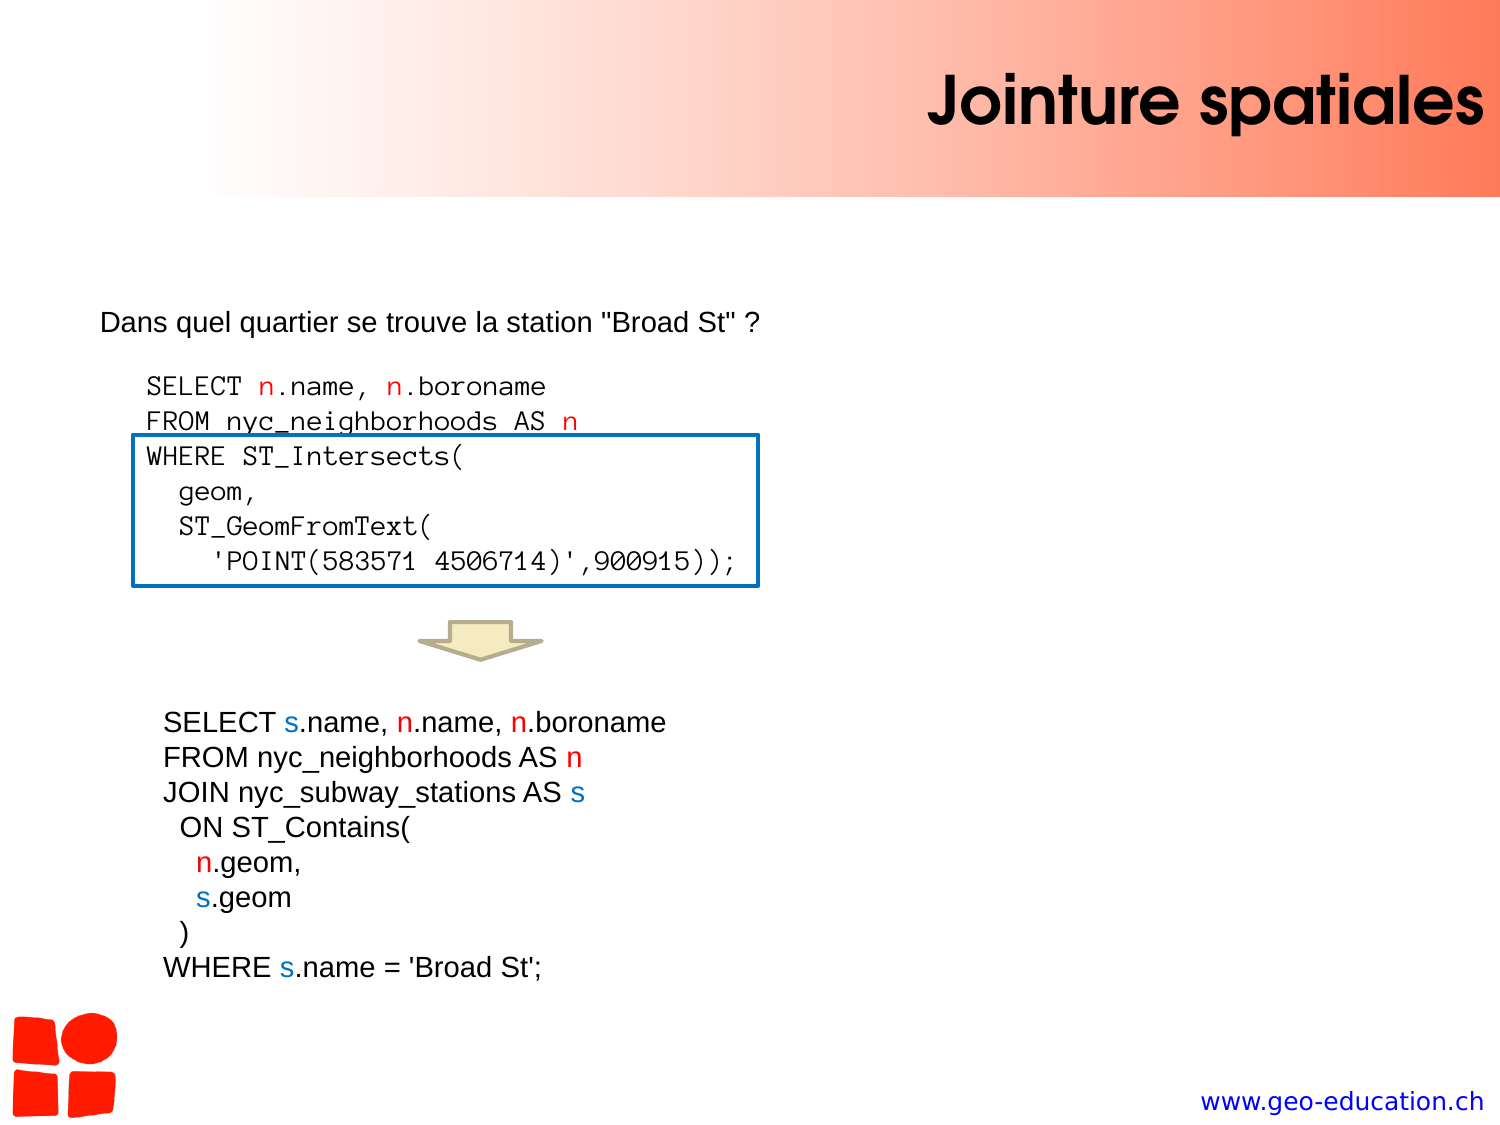

# Jointure spatiales
Dans quel quartier se trouve la station "Broad St" ?
SELECT n.name, n.boroname
FROM nyc_neighborhoods AS n
WHERE ST_Intersects(
  geom,
  ST_GeomFromText(
    'POINT(583571 4506714)',900915));

SELECT s.name, n.name, n.boroname
FROM nyc_neighborhoods AS n
JOIN nyc_subway_stations AS s
  ON ST_Contains(
    n.geom,
    s.geom
  )
WHERE s.name = 'Broad St';